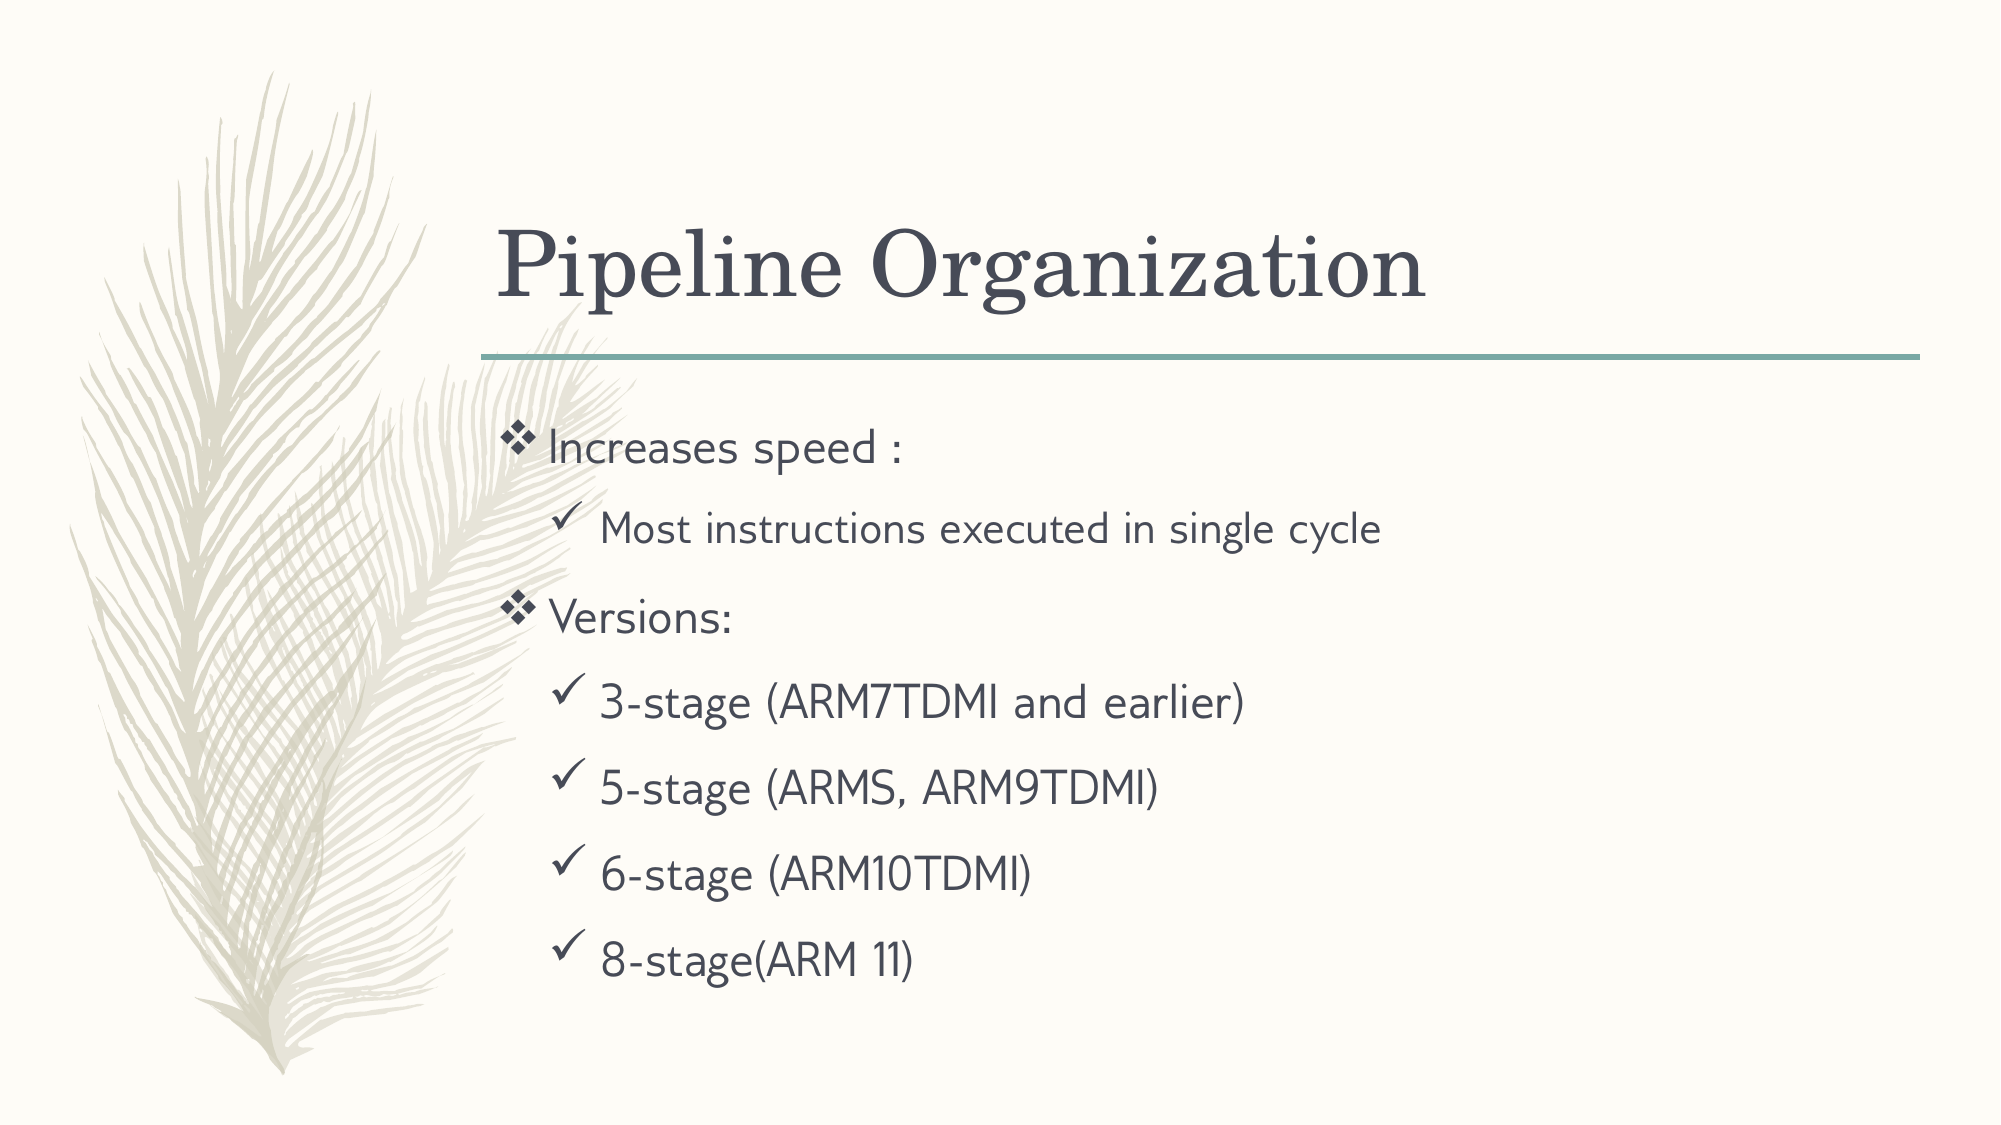

# Pipeline Organization
Increases speed :
Most instructions executed in single cycle
Versions:
3-stage (ARM7TDMI and earlier)
5-stage (ARMS, ARM9TDMI)
6-stage (ARM10TDMI)
8-stage(ARM 11)